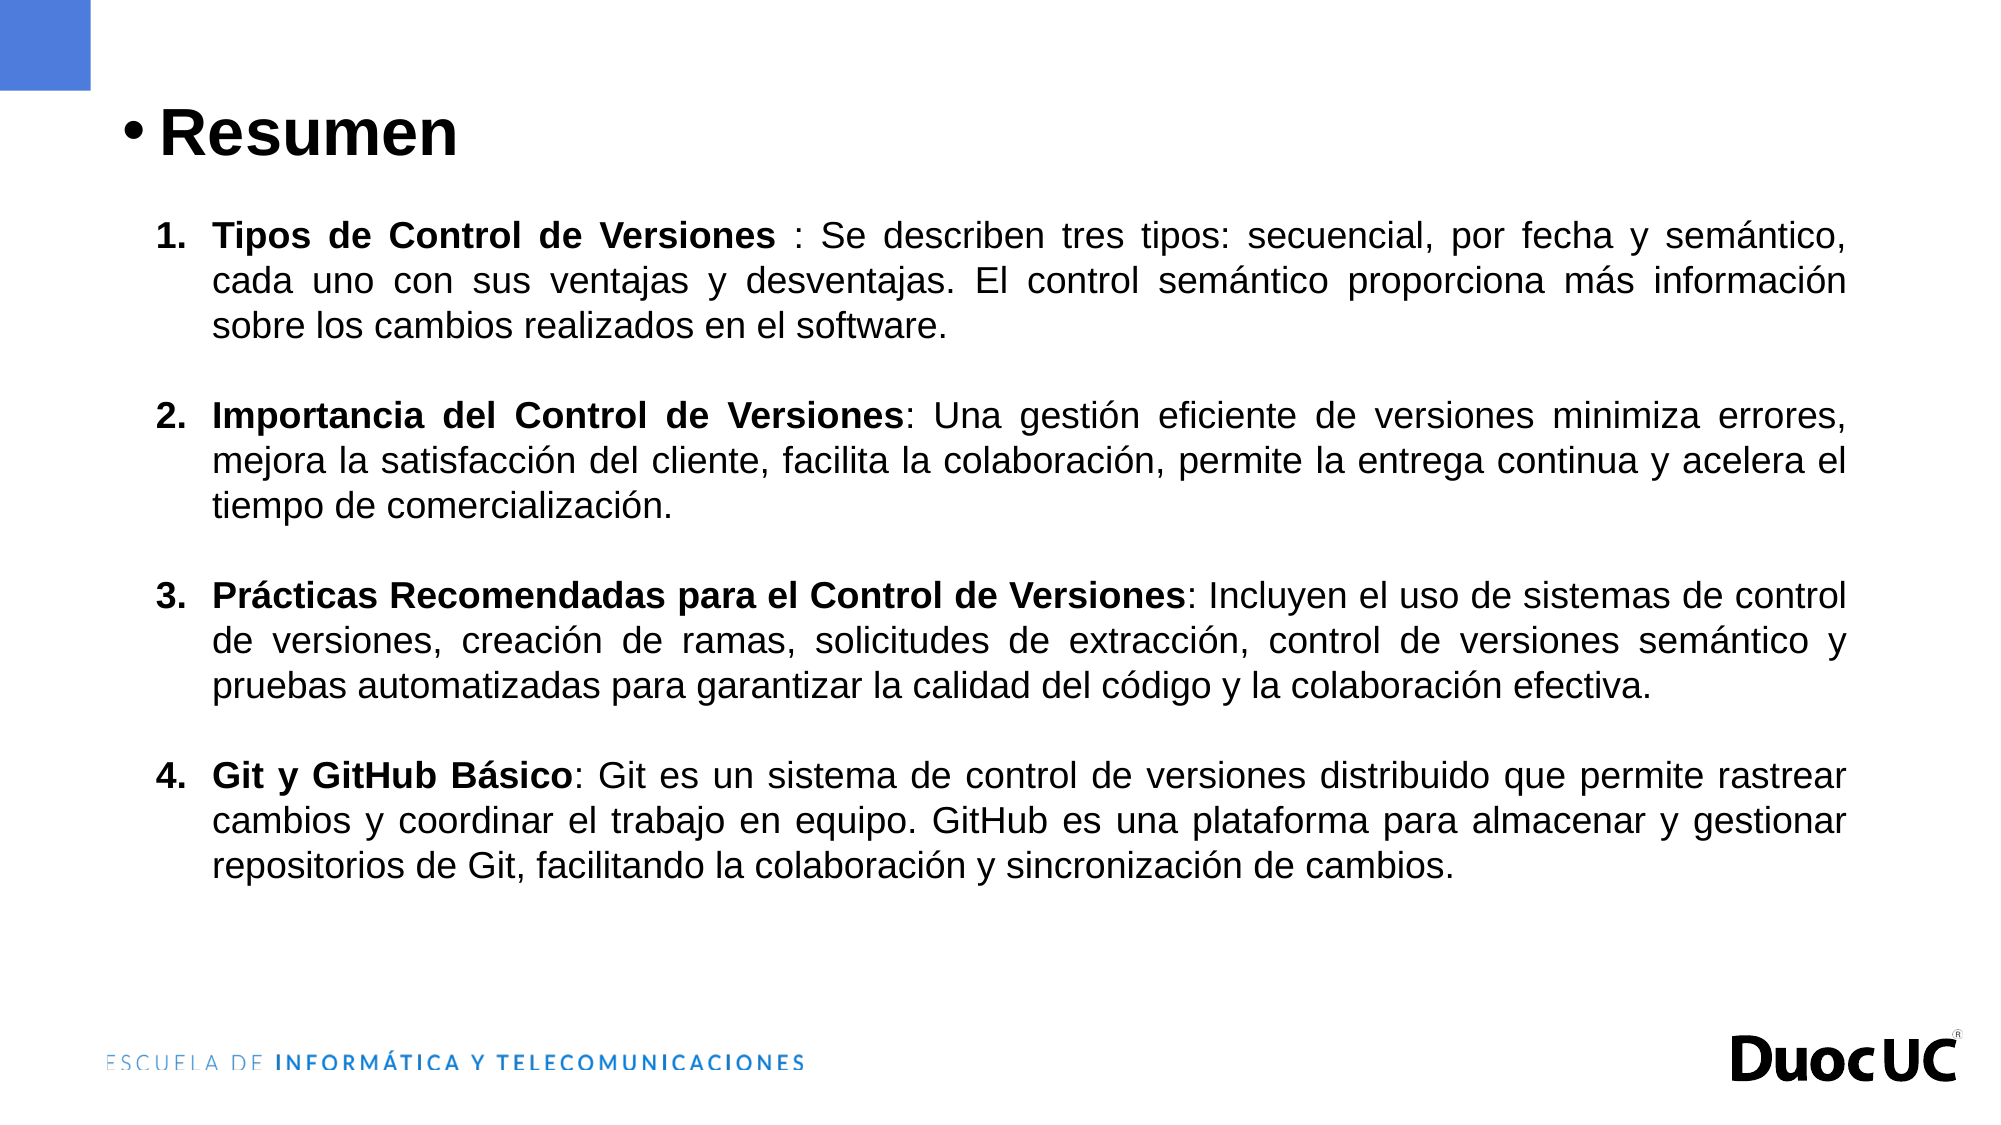

Resumen
Tipos de Control de Versiones : Se describen tres tipos: secuencial, por fecha y semántico, cada uno con sus ventajas y desventajas. El control semántico proporciona más información sobre los cambios realizados en el software.

Importancia del Control de Versiones: Una gestión eficiente de versiones minimiza errores, mejora la satisfacción del cliente, facilita la colaboración, permite la entrega continua y acelera el tiempo de comercialización.

Prácticas Recomendadas para el Control de Versiones: Incluyen el uso de sistemas de control de versiones, creación de ramas, solicitudes de extracción, control de versiones semántico y pruebas automatizadas para garantizar la calidad del código y la colaboración efectiva.

Git y GitHub Básico: Git es un sistema de control de versiones distribuido que permite rastrear cambios y coordinar el trabajo en equipo. GitHub es una plataforma para almacenar y gestionar repositorios de Git, facilitando la colaboración y sincronización de cambios.